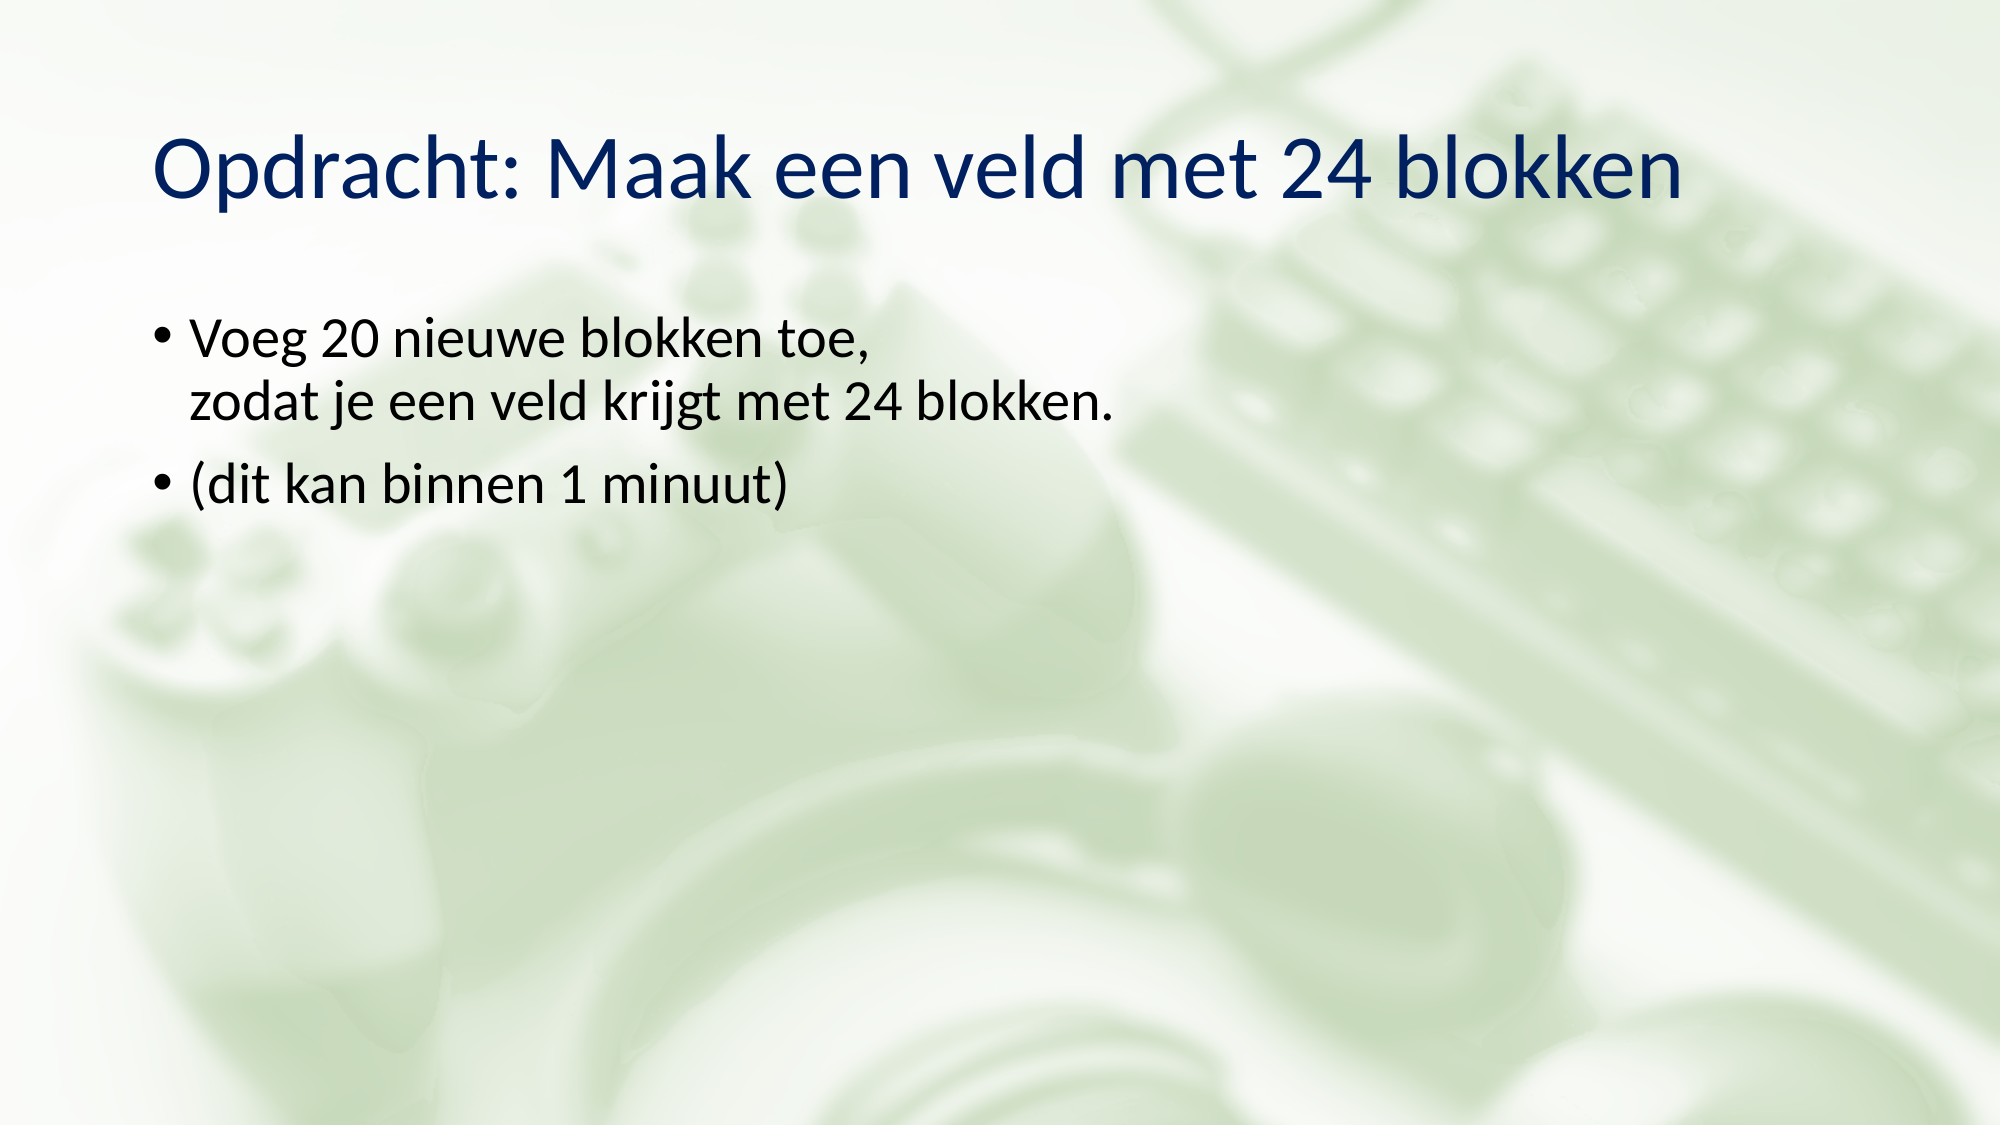

# Opdracht: Maak een veld met 24 blokken
Voeg 20 nieuwe blokken toe,
zodat je een veld krijgt met 24 blokken.
(dit kan binnen 1 minuut)